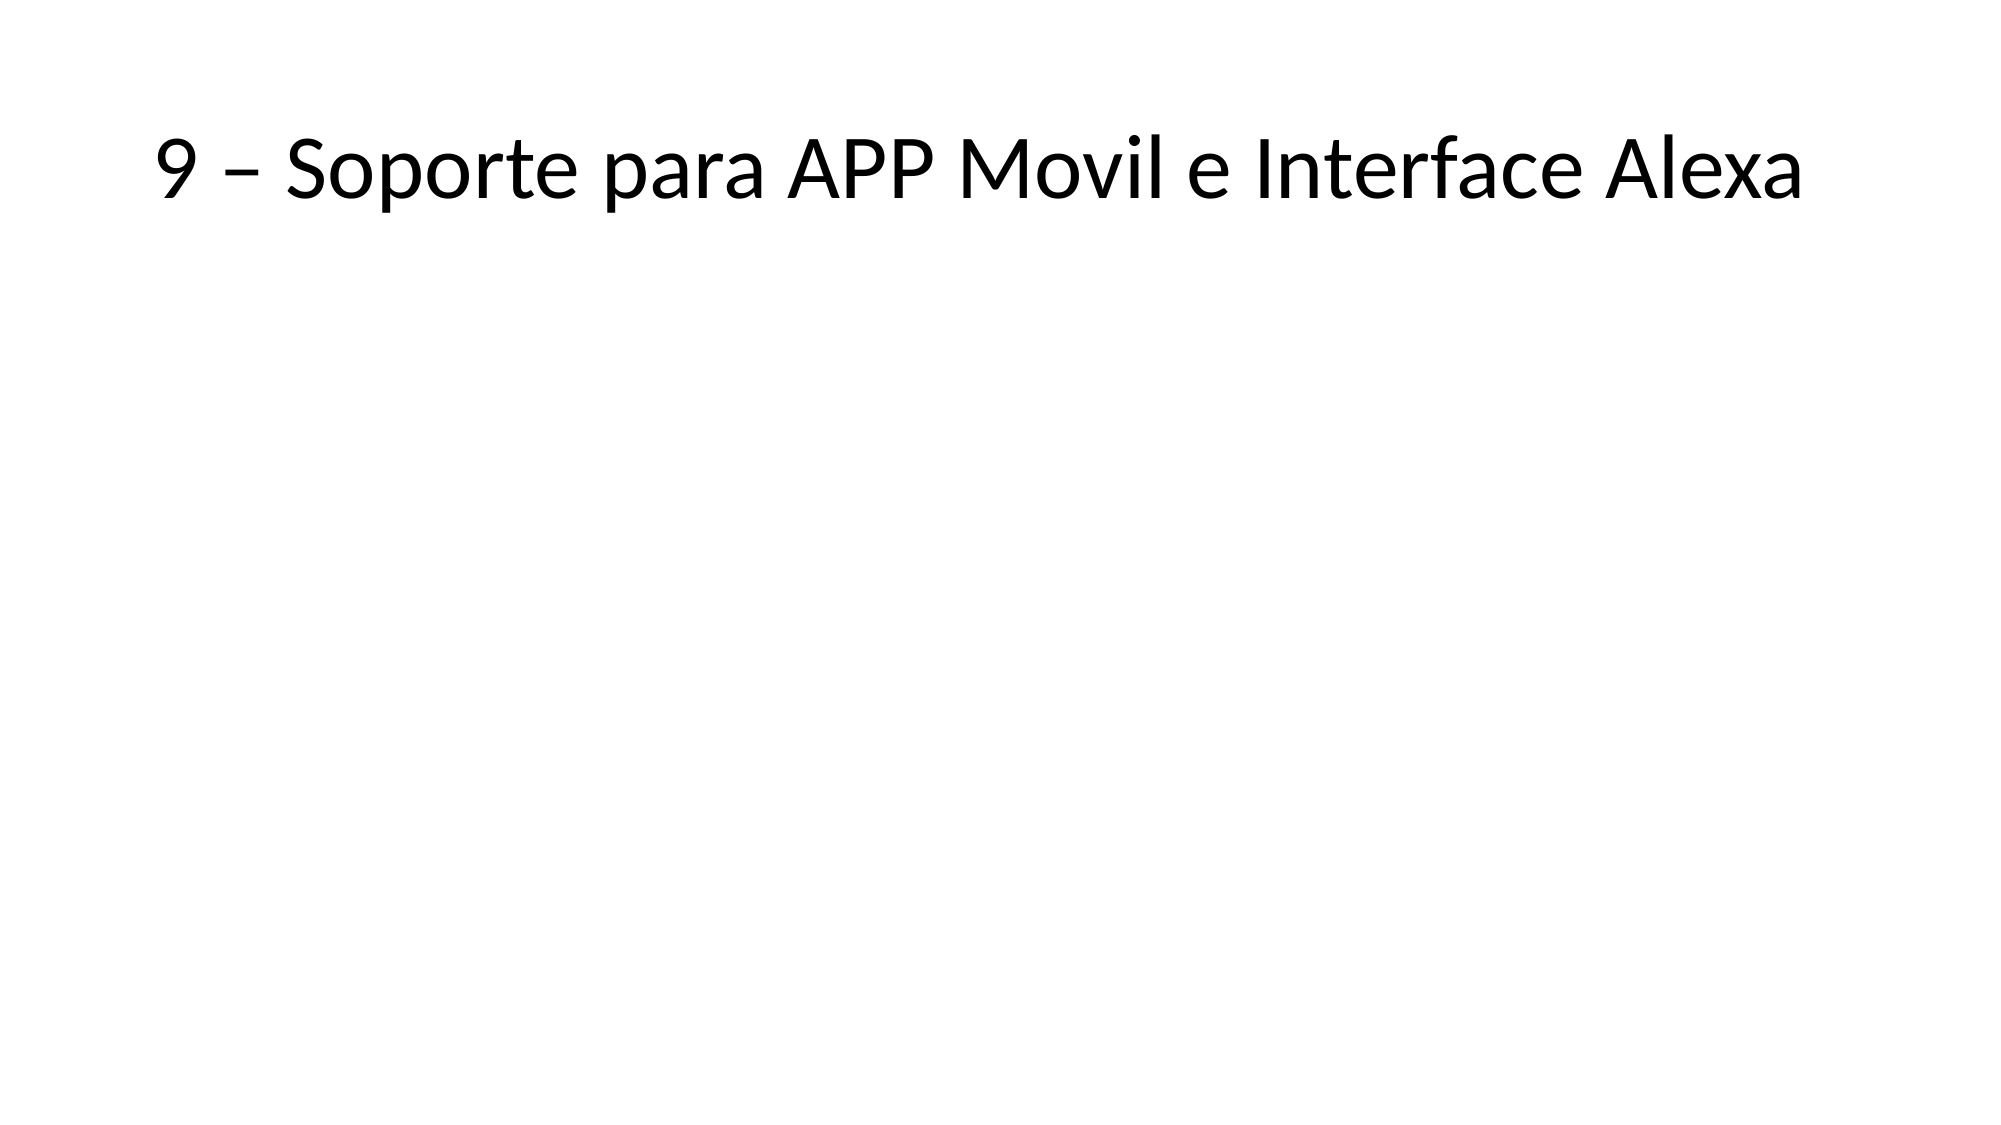

# 9 – Soporte para APP Movil e Interface Alexa